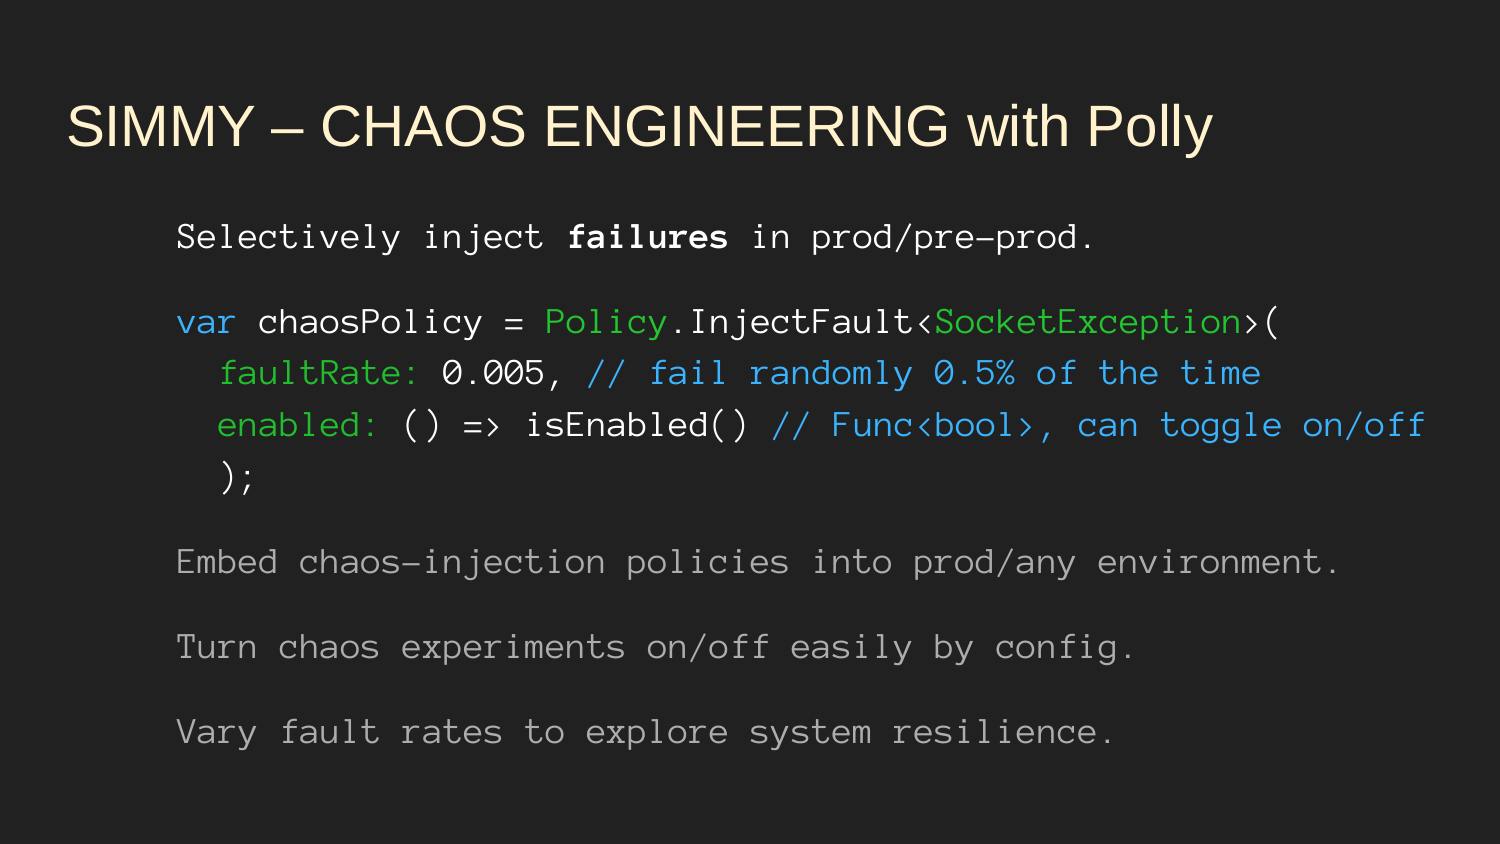

# SIMMY – CHAOS ENGINEERING with Polly
Selectively inject failures in prod/pre-prod.
var chaosPolicy = Policy.InjectFault<SocketException>(
  faultRate: 0.005, // fail randomly 0.5% of the time
  enabled: () => isEnabled() // Func<bool>, can toggle on/off
  );
Embed chaos-injection policies into prod/any environment.
Turn chaos experiments on/off easily by config.
Vary fault rates to explore system resilience.